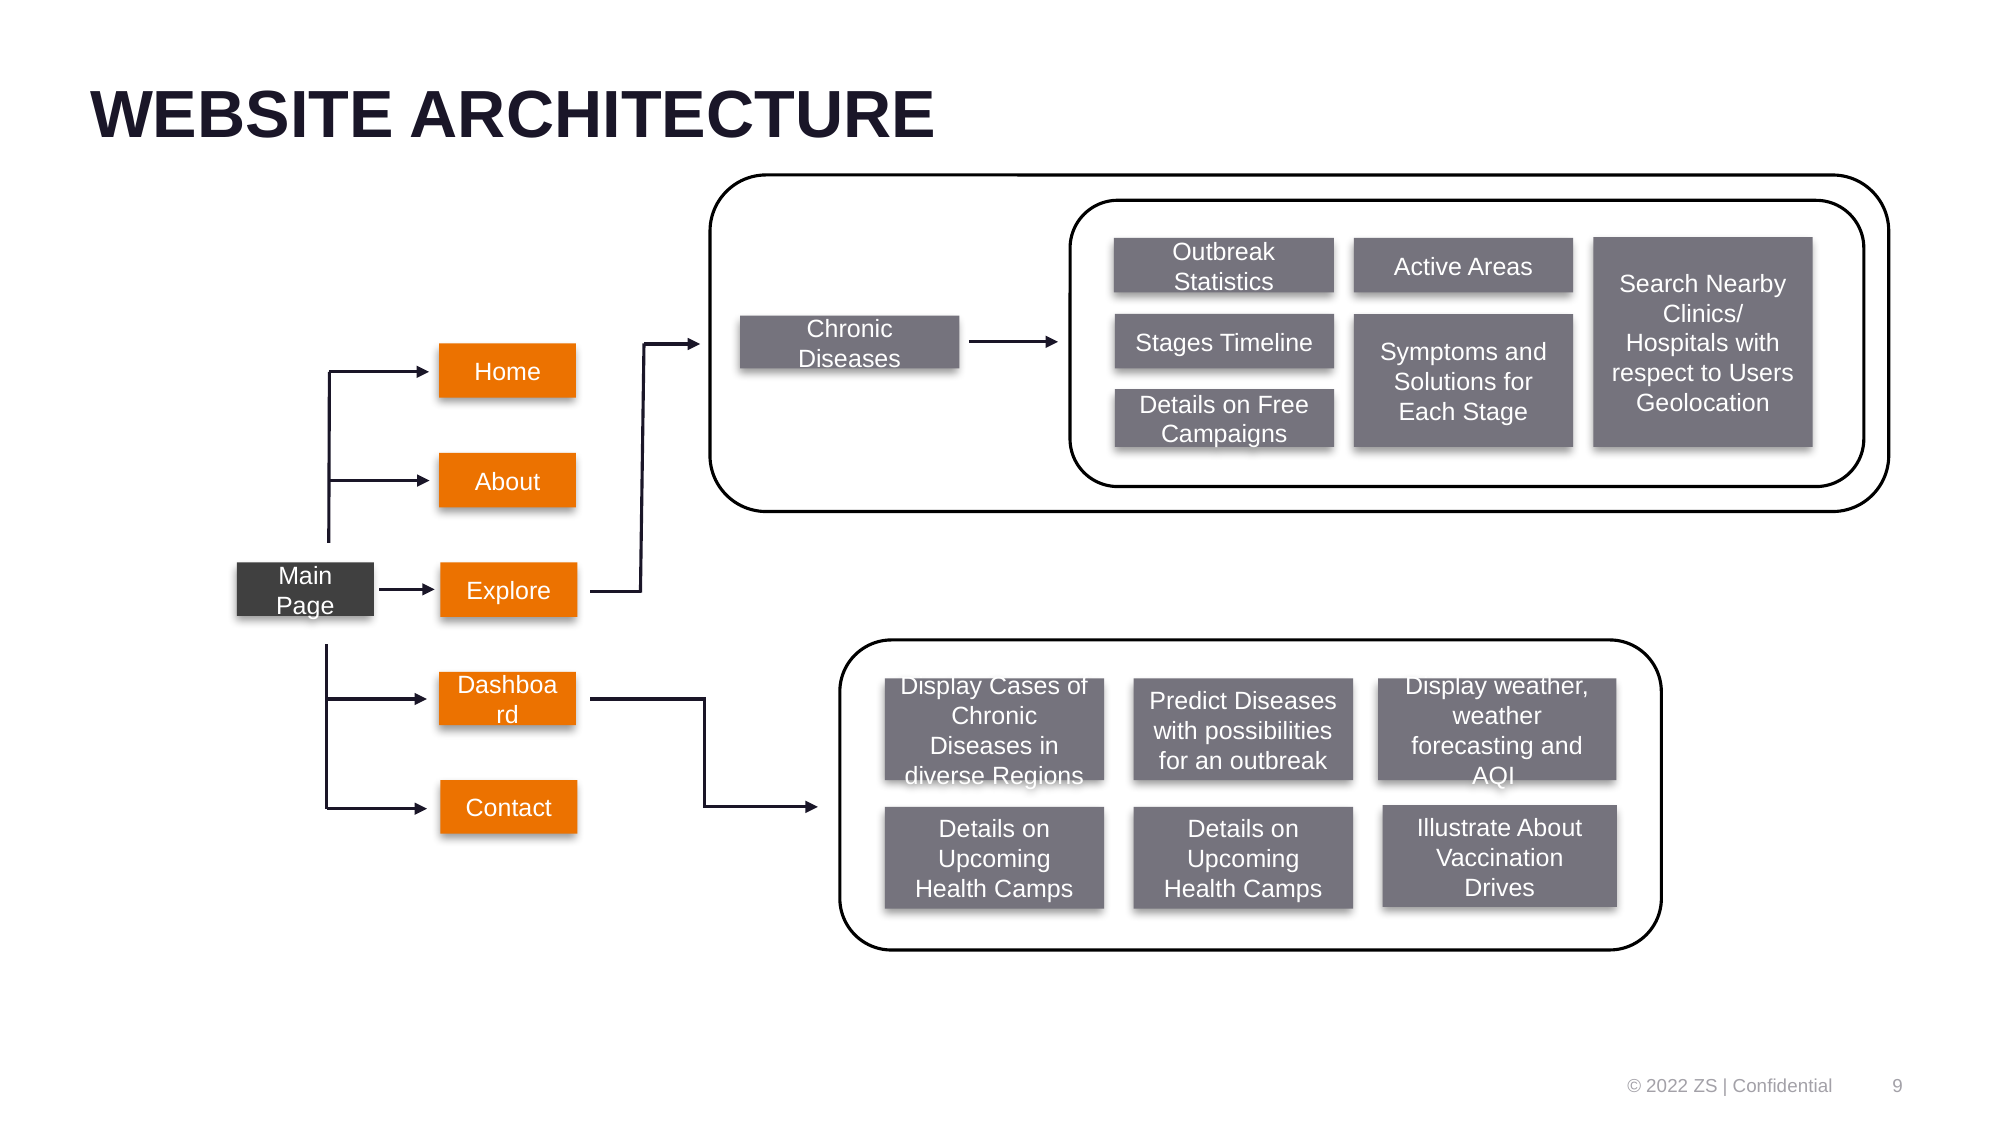

# WEBSITE ARCHITECTURE

Search Nearby Clinics/ Hospitals with respect to Users Geolocation
Active Areas
Outbreak Statistics
Stages Timeline
Symptoms and Solutions for Each Stage
Chronic Diseases
Home
Details on Free Campaigns
About
Explore
Main Page

Dashboard
Display Cases of Chronic Diseases in diverse Regions
Predict Diseases with possibilities for an outbreak
Display weather, weather forecasting and AQI
Contact
Illustrate About Vaccination Drives
Details on Upcoming Health Camps
Details on Upcoming Health Camps